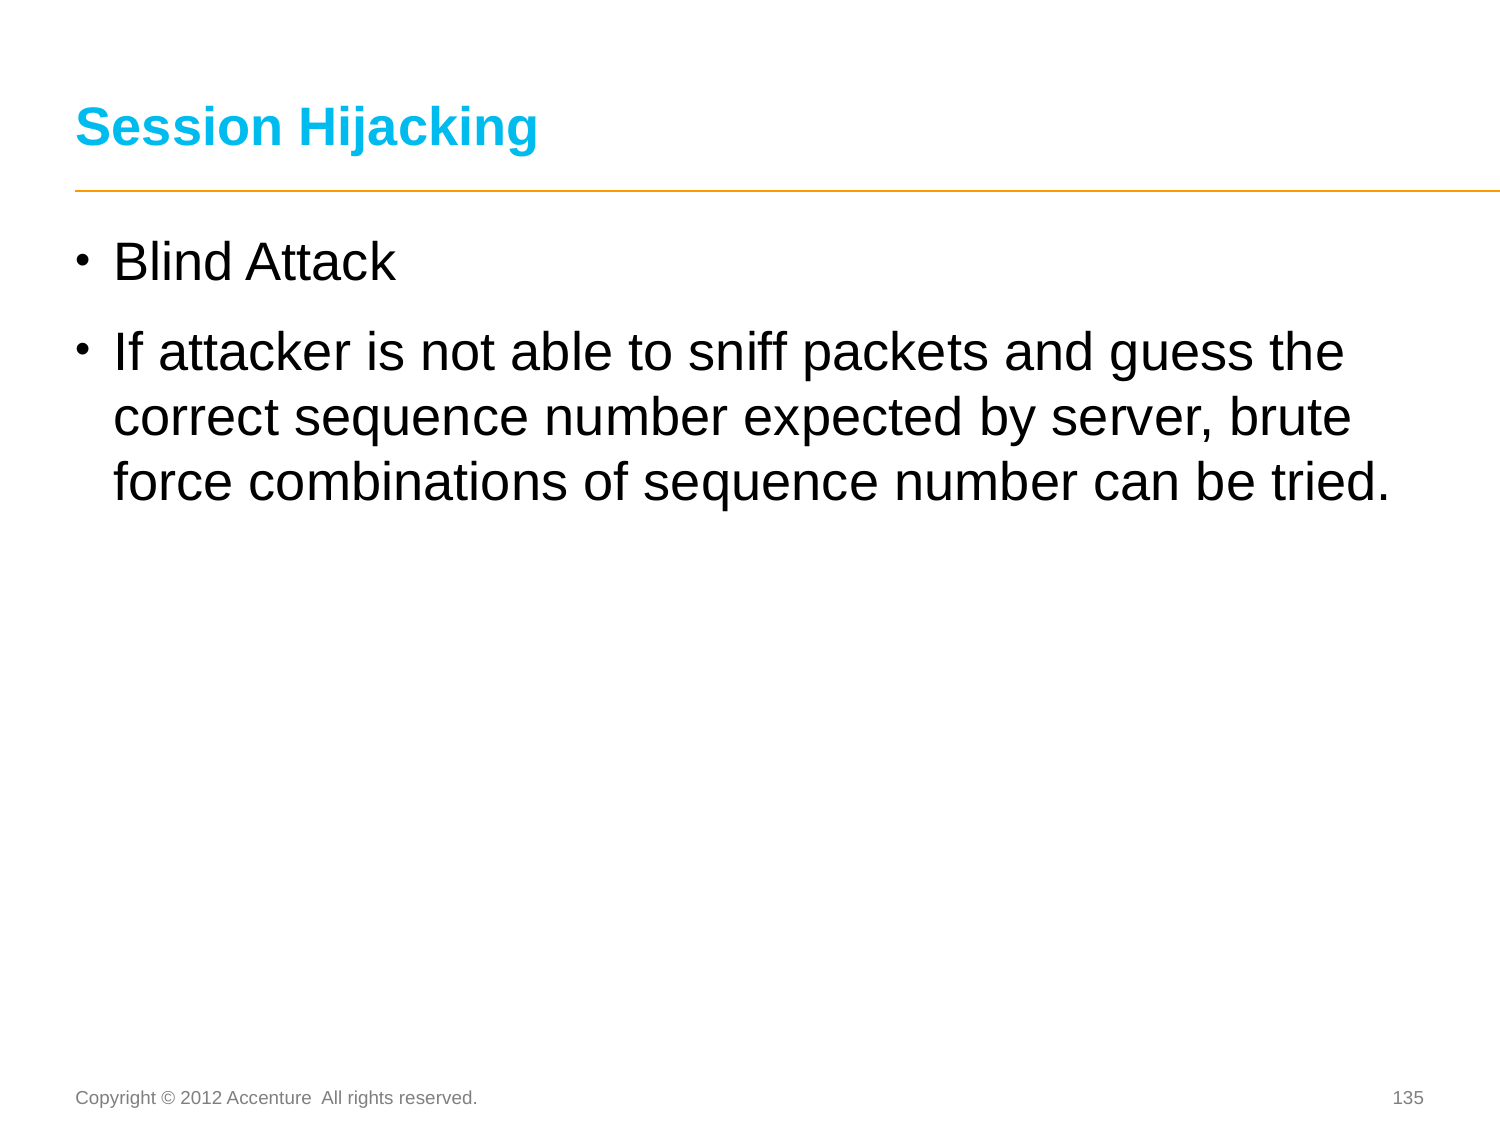

# Session Hijacking
Blind Attack
If attacker is not able to sniff packets and guess the correct sequence number expected by server, brute force combinations of sequence number can be tried.